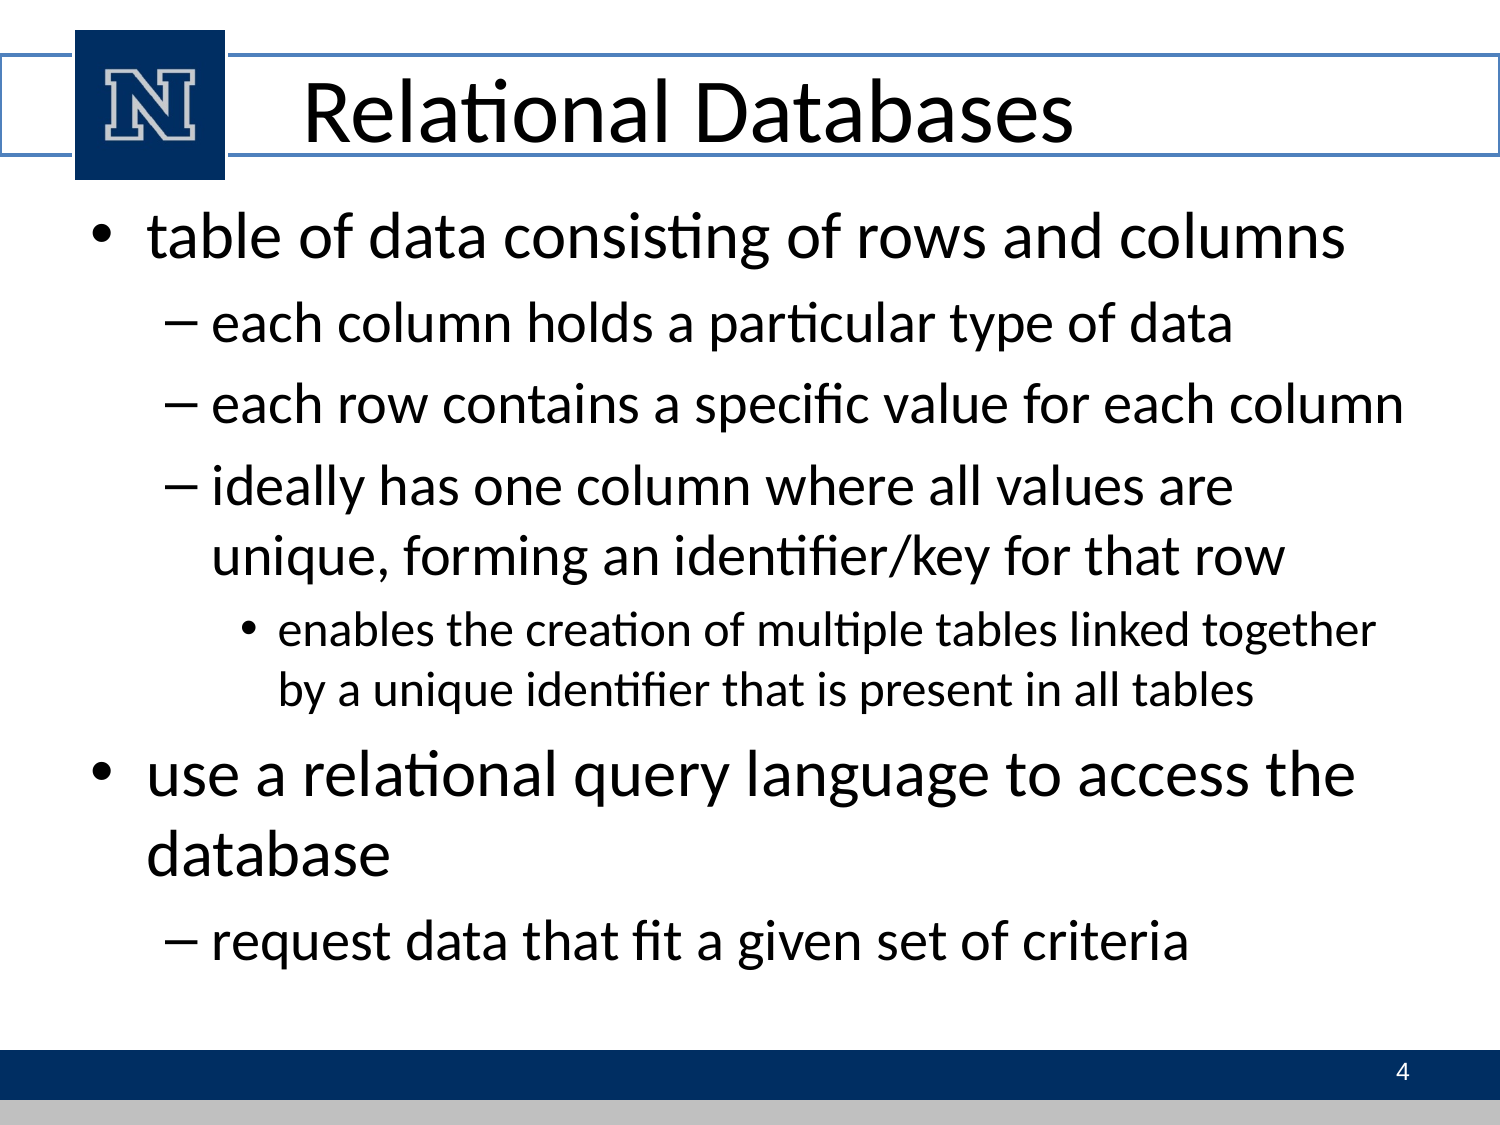

# Relational Databases
table of data consisting of rows and columns
each column holds a particular type of data
each row contains a specific value for each column
ideally has one column where all values are unique, forming an identifier/key for that row
enables the creation of multiple tables linked together by a unique identifier that is present in all tables
use a relational query language to access the database
request data that fit a given set of criteria
4